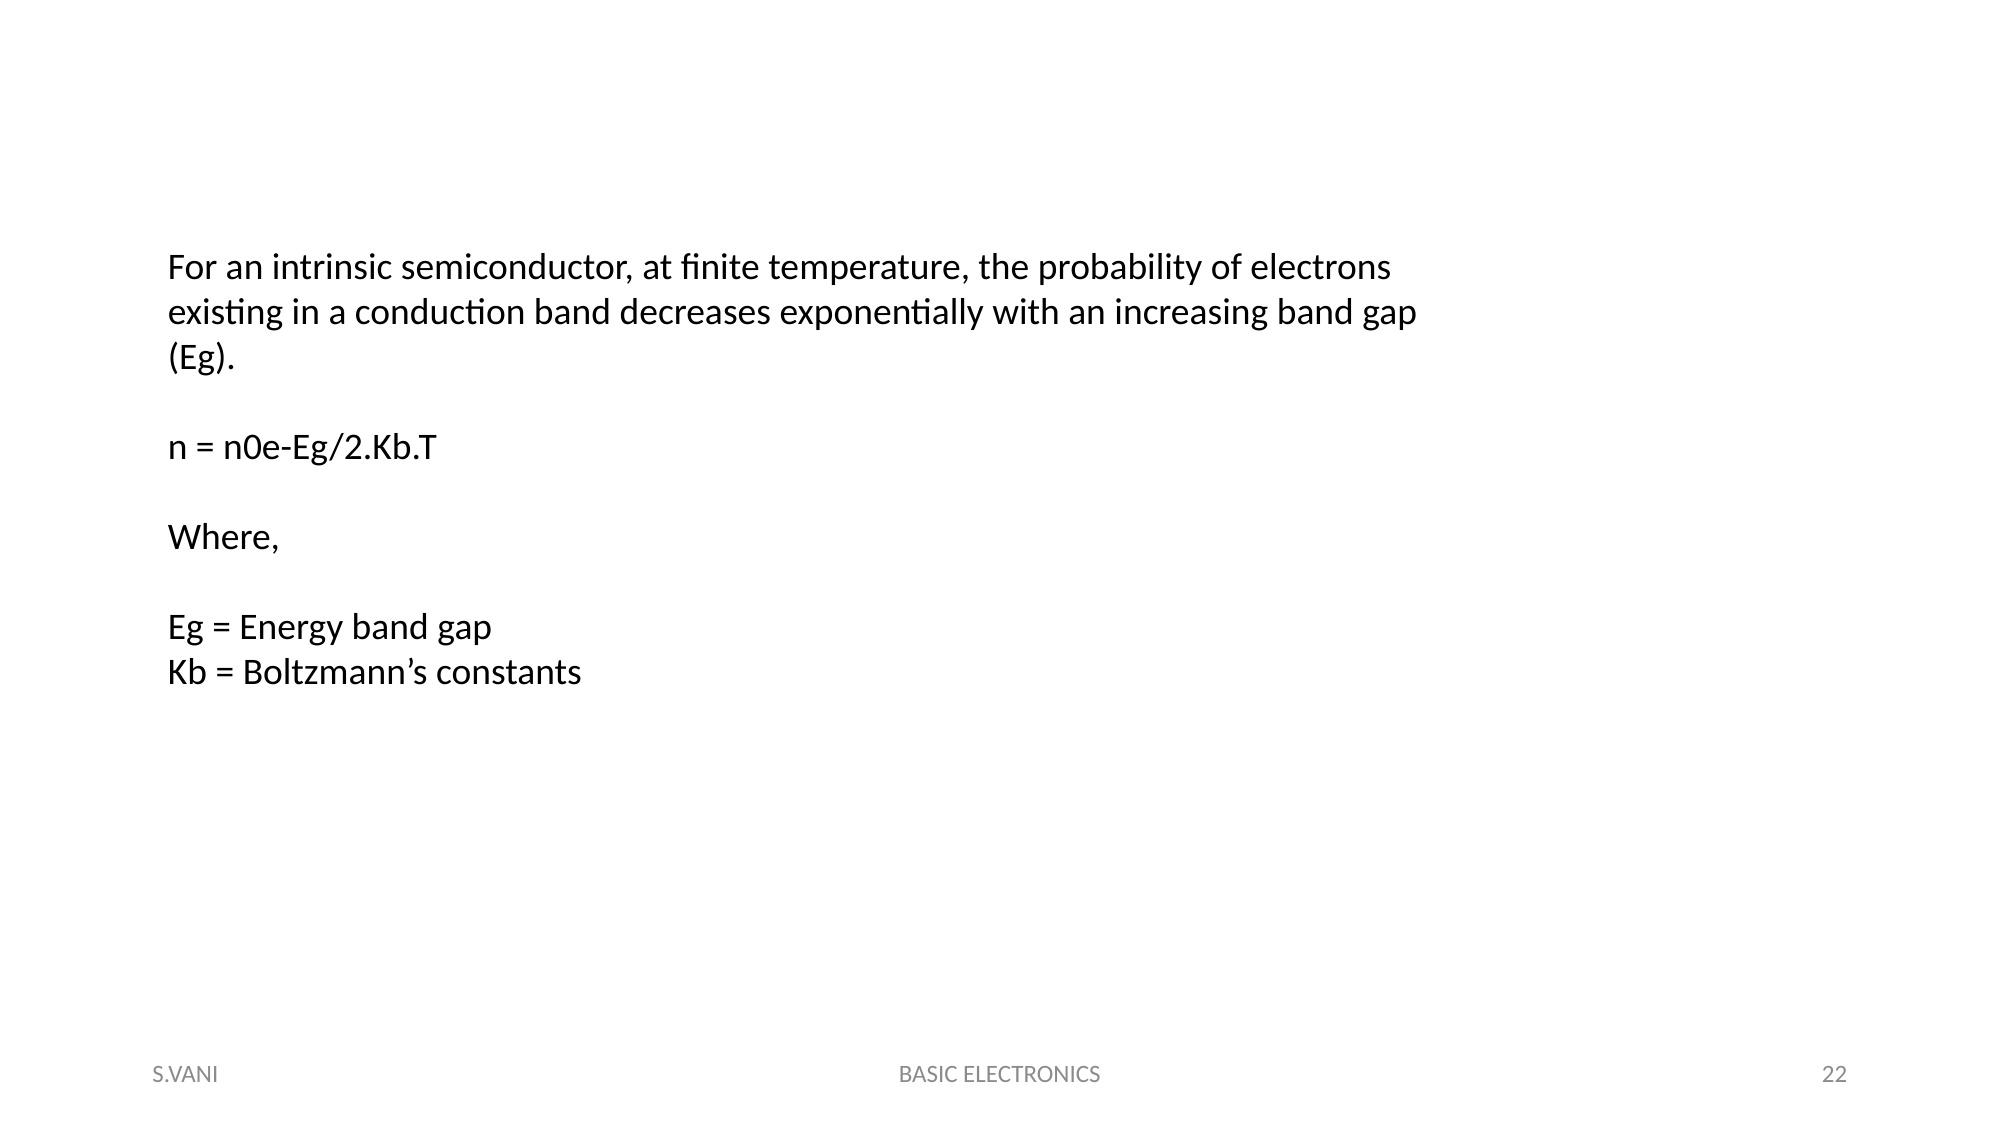

For an intrinsic semiconductor, at finite temperature, the probability of electrons existing in a conduction band decreases exponentially with an increasing band gap (Eg).

n = n0e-Eg/2.Kb.T

Where,

Eg = Energy band gap
Kb = Boltzmann’s constants
S.VANI
BASIC ELECTRONICS
22